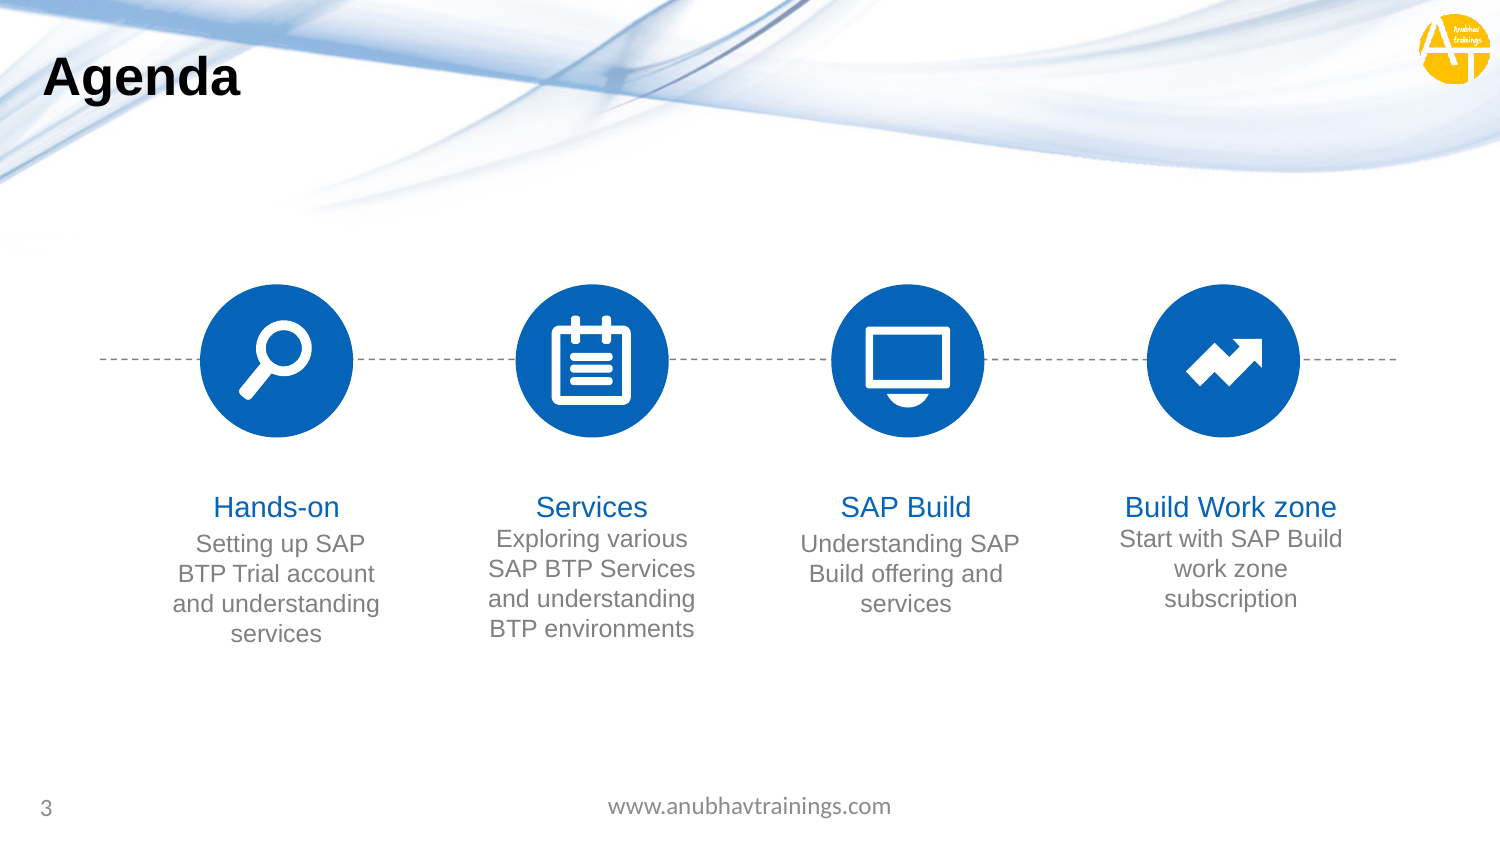

# Agenda

Hands-on
 Setting up SAP BTP Trial account and understanding services
Services
Exploring various SAP BTP Services and understanding BTP environments
SAP Build
 Understanding SAP Build offering and services
Build Work zone
Start with SAP Build work zone subscription
www.anubhavtrainings.com
3